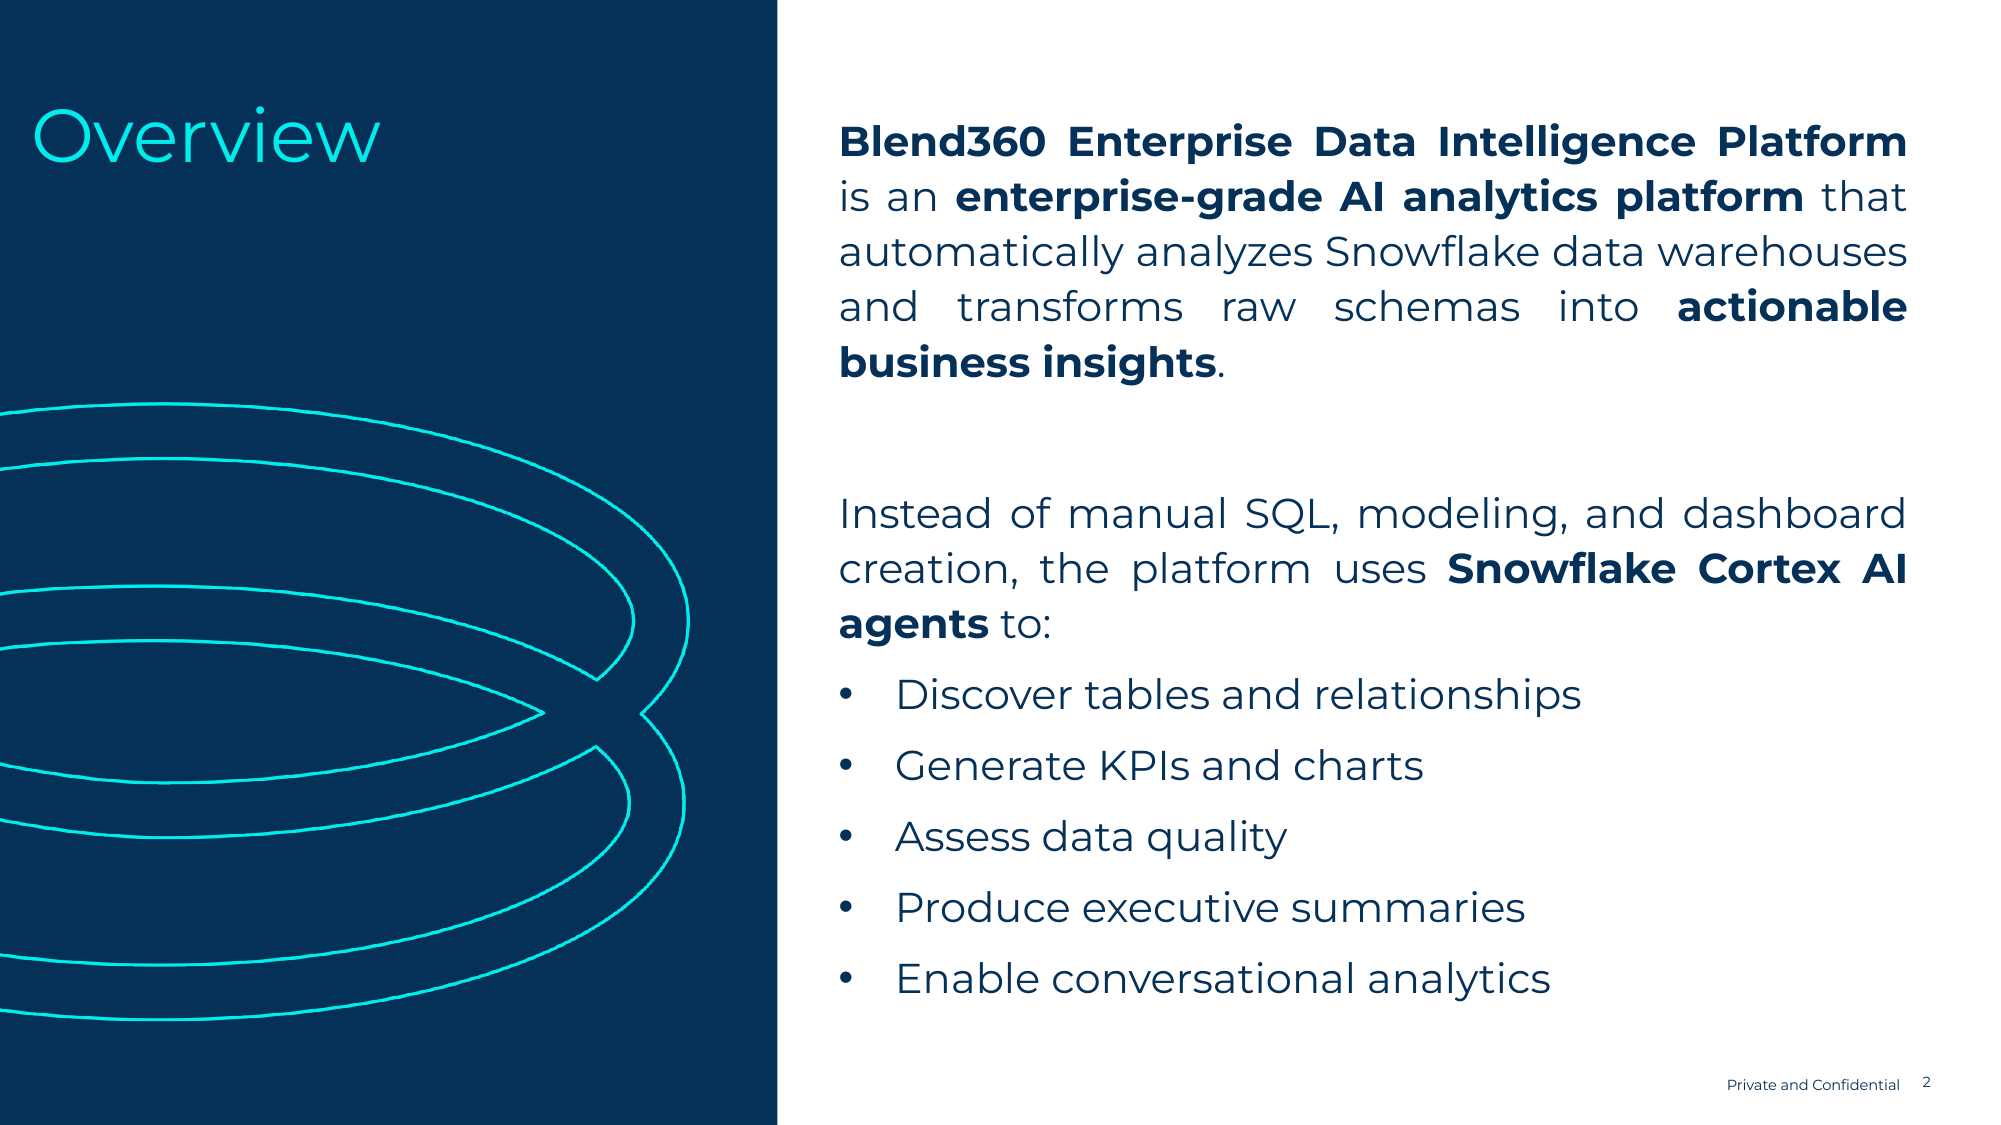

# Overview
Blend360 Enterprise Data Intelligence Platform is an enterprise-grade AI analytics platform that automatically analyzes Snowflake data warehouses and transforms raw schemas into actionable business insights.

Instead of manual SQL, modeling, and dashboard creation, the platform uses Snowflake Cortex AI agents to:
Discover tables and relationships
Generate KPIs and charts
Assess data quality
Produce executive summaries
Enable conversational analytics